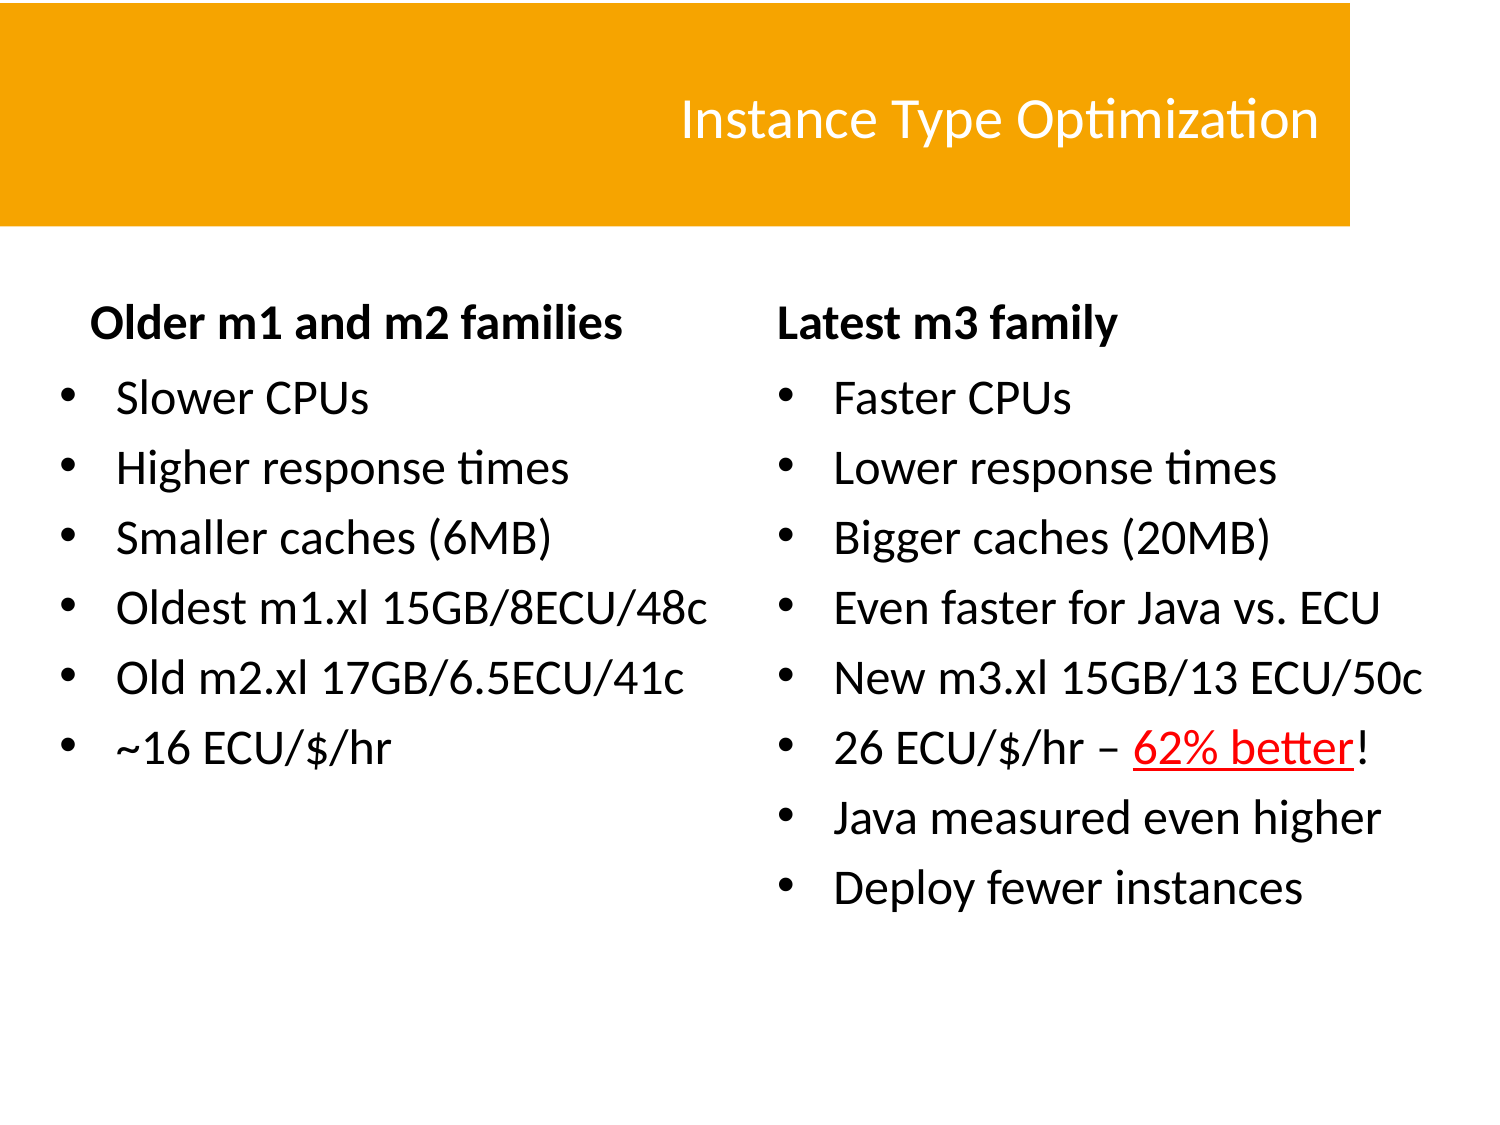

# Instance Type Optimization
Older m1 and m2 families
Latest m3 family
Slower CPUs
Higher response times
Smaller caches (6MB)
Oldest m1.xl 15GB/8ECU/48c
Old m2.xl 17GB/6.5ECU/41c
~16 ECU/$/hr

Faster CPUs
Lower response times
Bigger caches (20MB)
Even faster for Java vs. ECU
New m3.xl 15GB/13 ECU/50c
26 ECU/$/hr – 62% better!
Java measured even higher
Deploy fewer instances